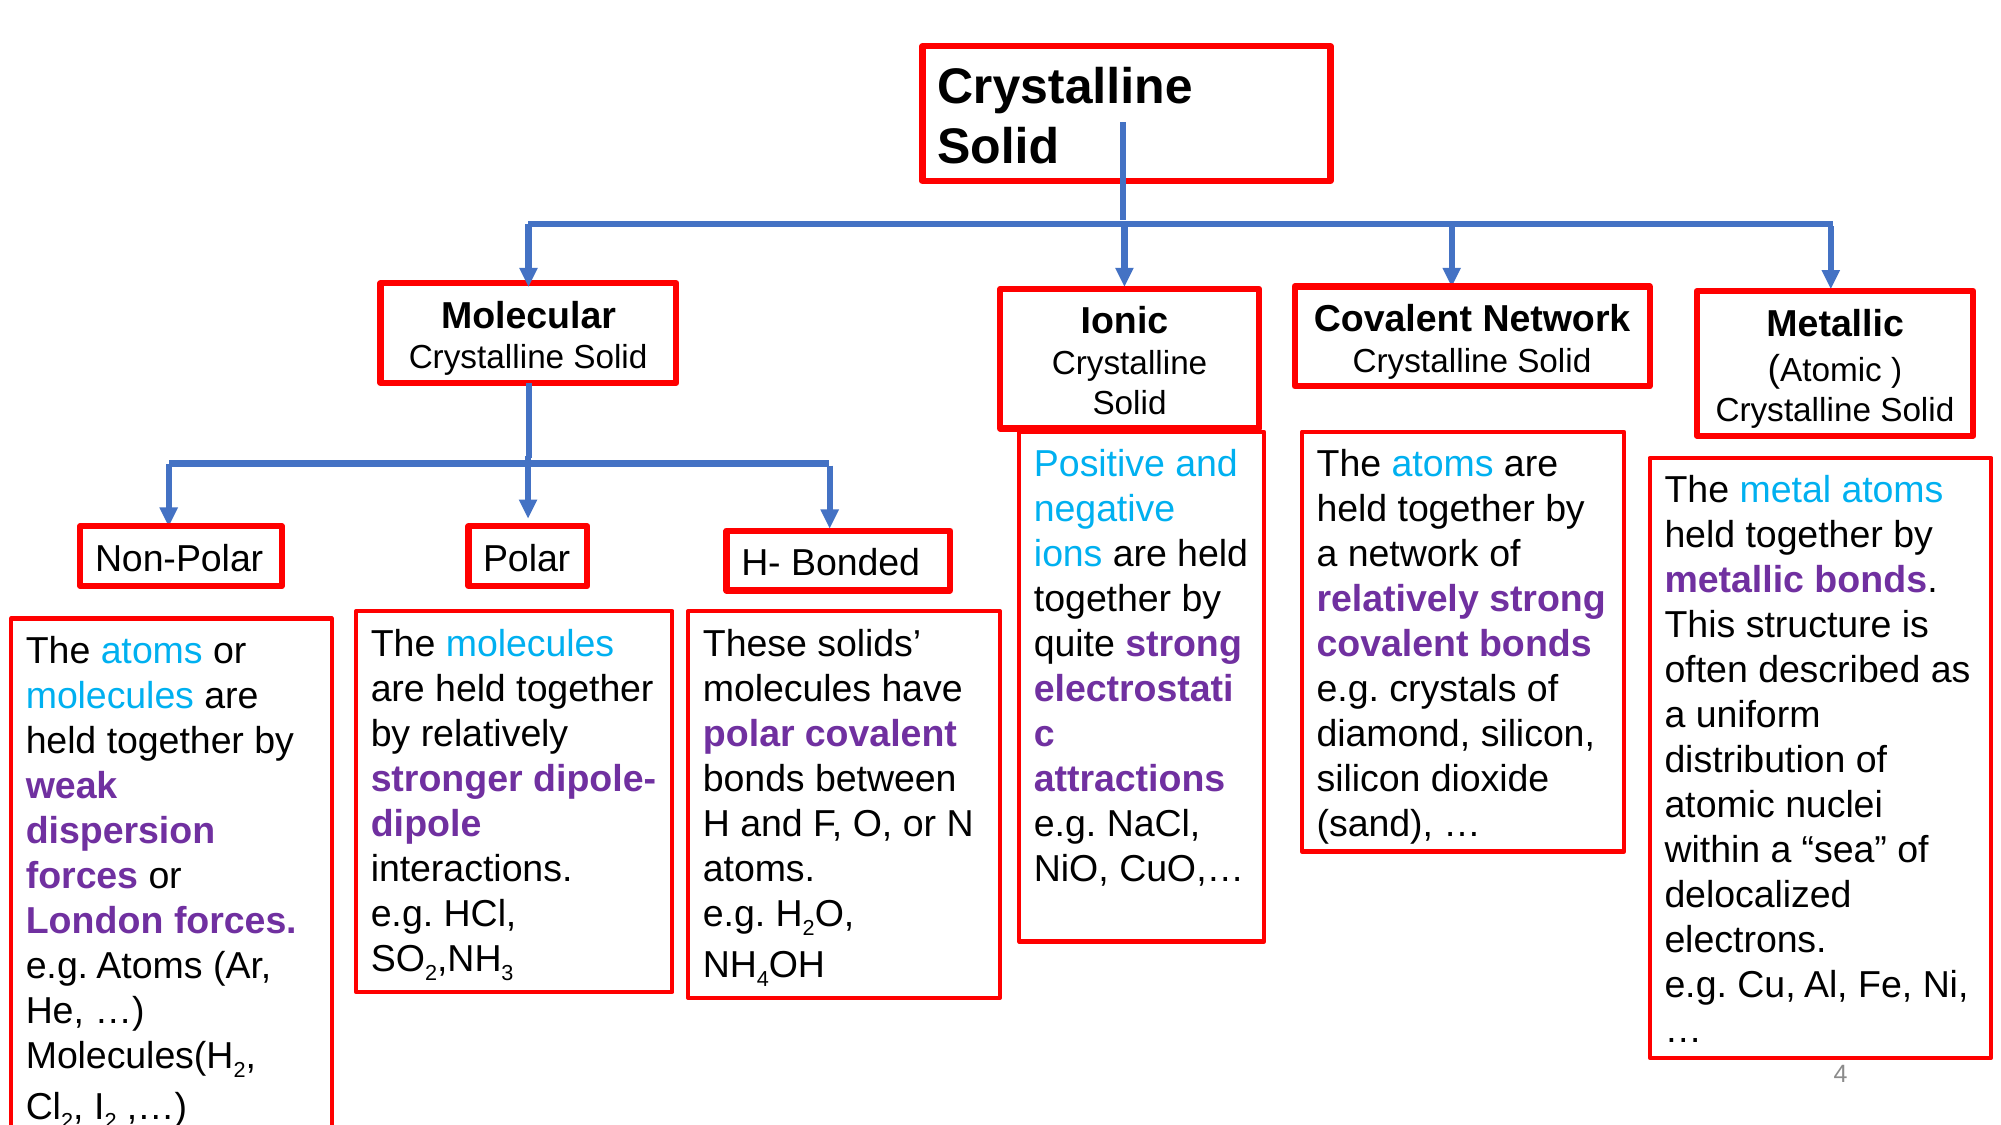

Crystalline Solid
Molecular Crystalline Solid
Covalent Network Crystalline Solid
Ionic
Crystalline Solid
Metallic (Atomic ) Crystalline Solid
Positive and negative ions are held together by quite strong
electrostatic attractions
e.g. NaCl, NiO, CuO,…

The atoms are held together by a network of relatively strong covalent bonds
e.g. crystals of diamond, silicon, silicon dioxide (sand), …
The metal atoms held together by metallic bonds.
This structure is often described as a uniform distribution of atomic nuclei within a “sea” of delocalized electrons.
e.g. Cu, Al, Fe, Ni, …
Non-Polar
Polar
H- Bonded
The molecules  are held together by relatively stronger dipole-dipole interactions.
e.g. HCl, SO2,NH3
These solids’ molecules have polar covalent bonds between H and F, O, or N atoms.
e.g. H2O, NH4OH
The atoms or molecules are held together by weak dispersion forces or London forces.
e.g. Atoms (Ar, He, …)
Molecules(H2, Cl2, I2 ,…)
4